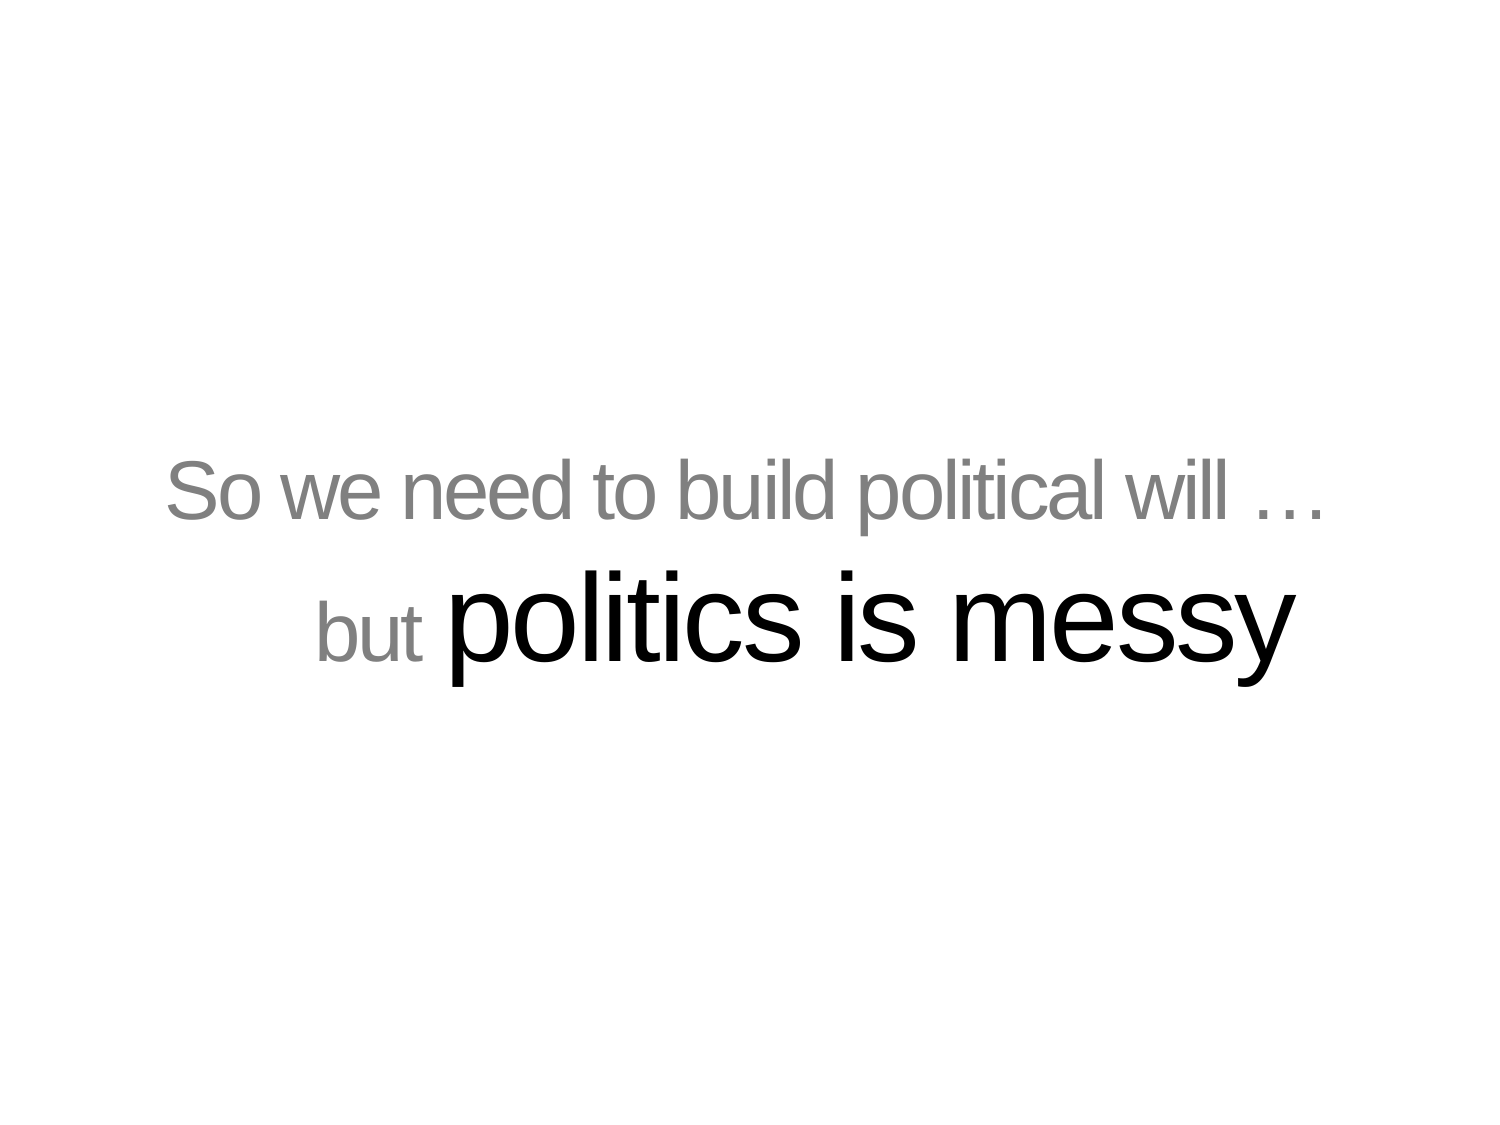

So we need to build political will …
	but politics is messy